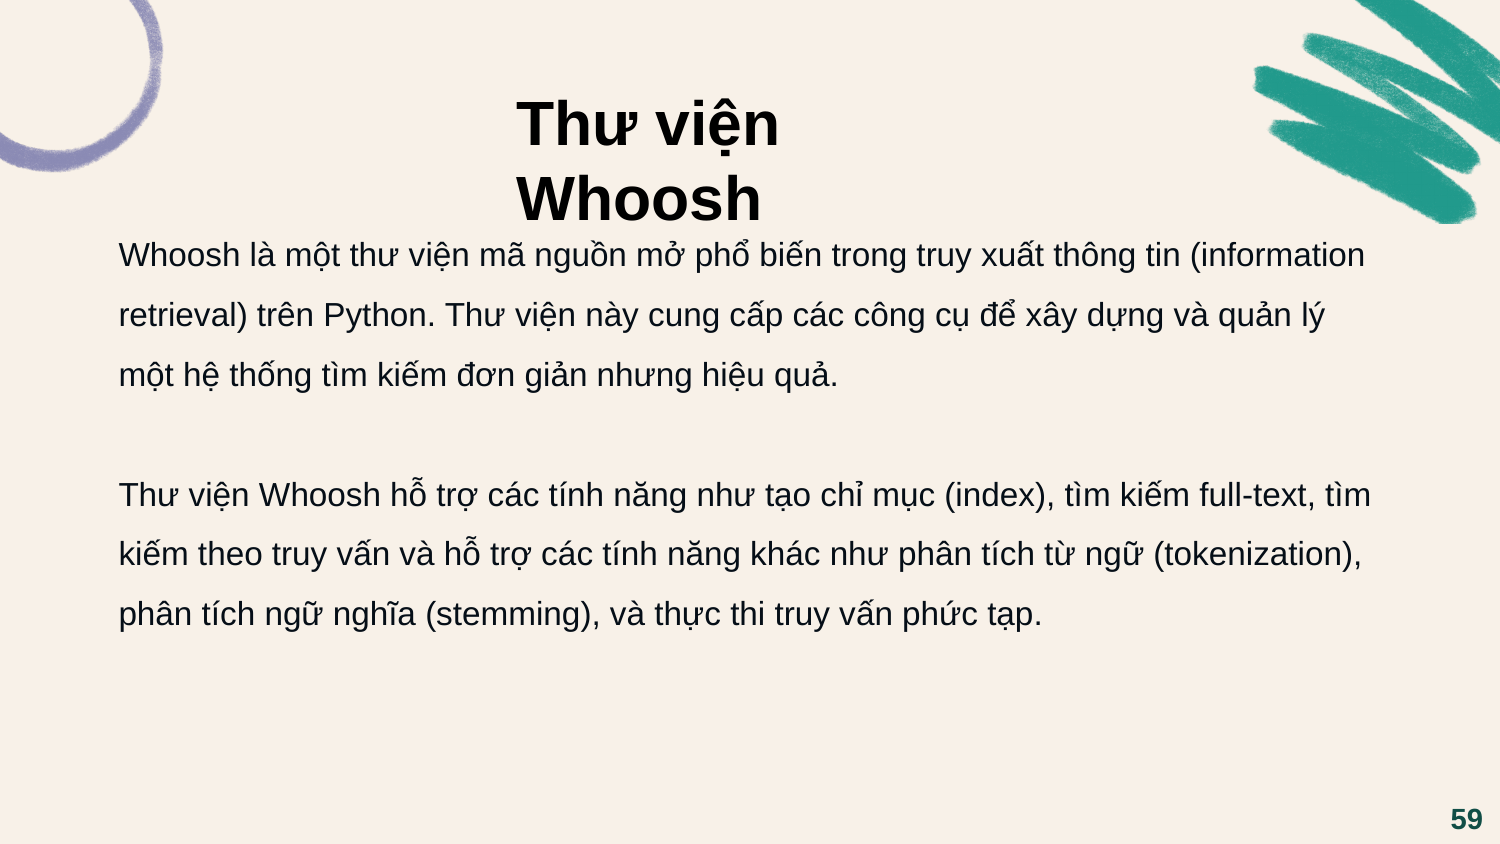

Thư viện Whoosh
Whoosh là một thư viện mã nguồn mở phổ biến trong truy xuất thông tin (information retrieval) trên Python. Thư viện này cung cấp các công cụ để xây dựng và quản lý một hệ thống tìm kiếm đơn giản nhưng hiệu quả.

Thư viện Whoosh hỗ trợ các tính năng như tạo chỉ mục (index), tìm kiếm full-text, tìm kiếm theo truy vấn và hỗ trợ các tính năng khác như phân tích từ ngữ (tokenization), phân tích ngữ nghĩa (stemming), và thực thi truy vấn phức tạp.
59